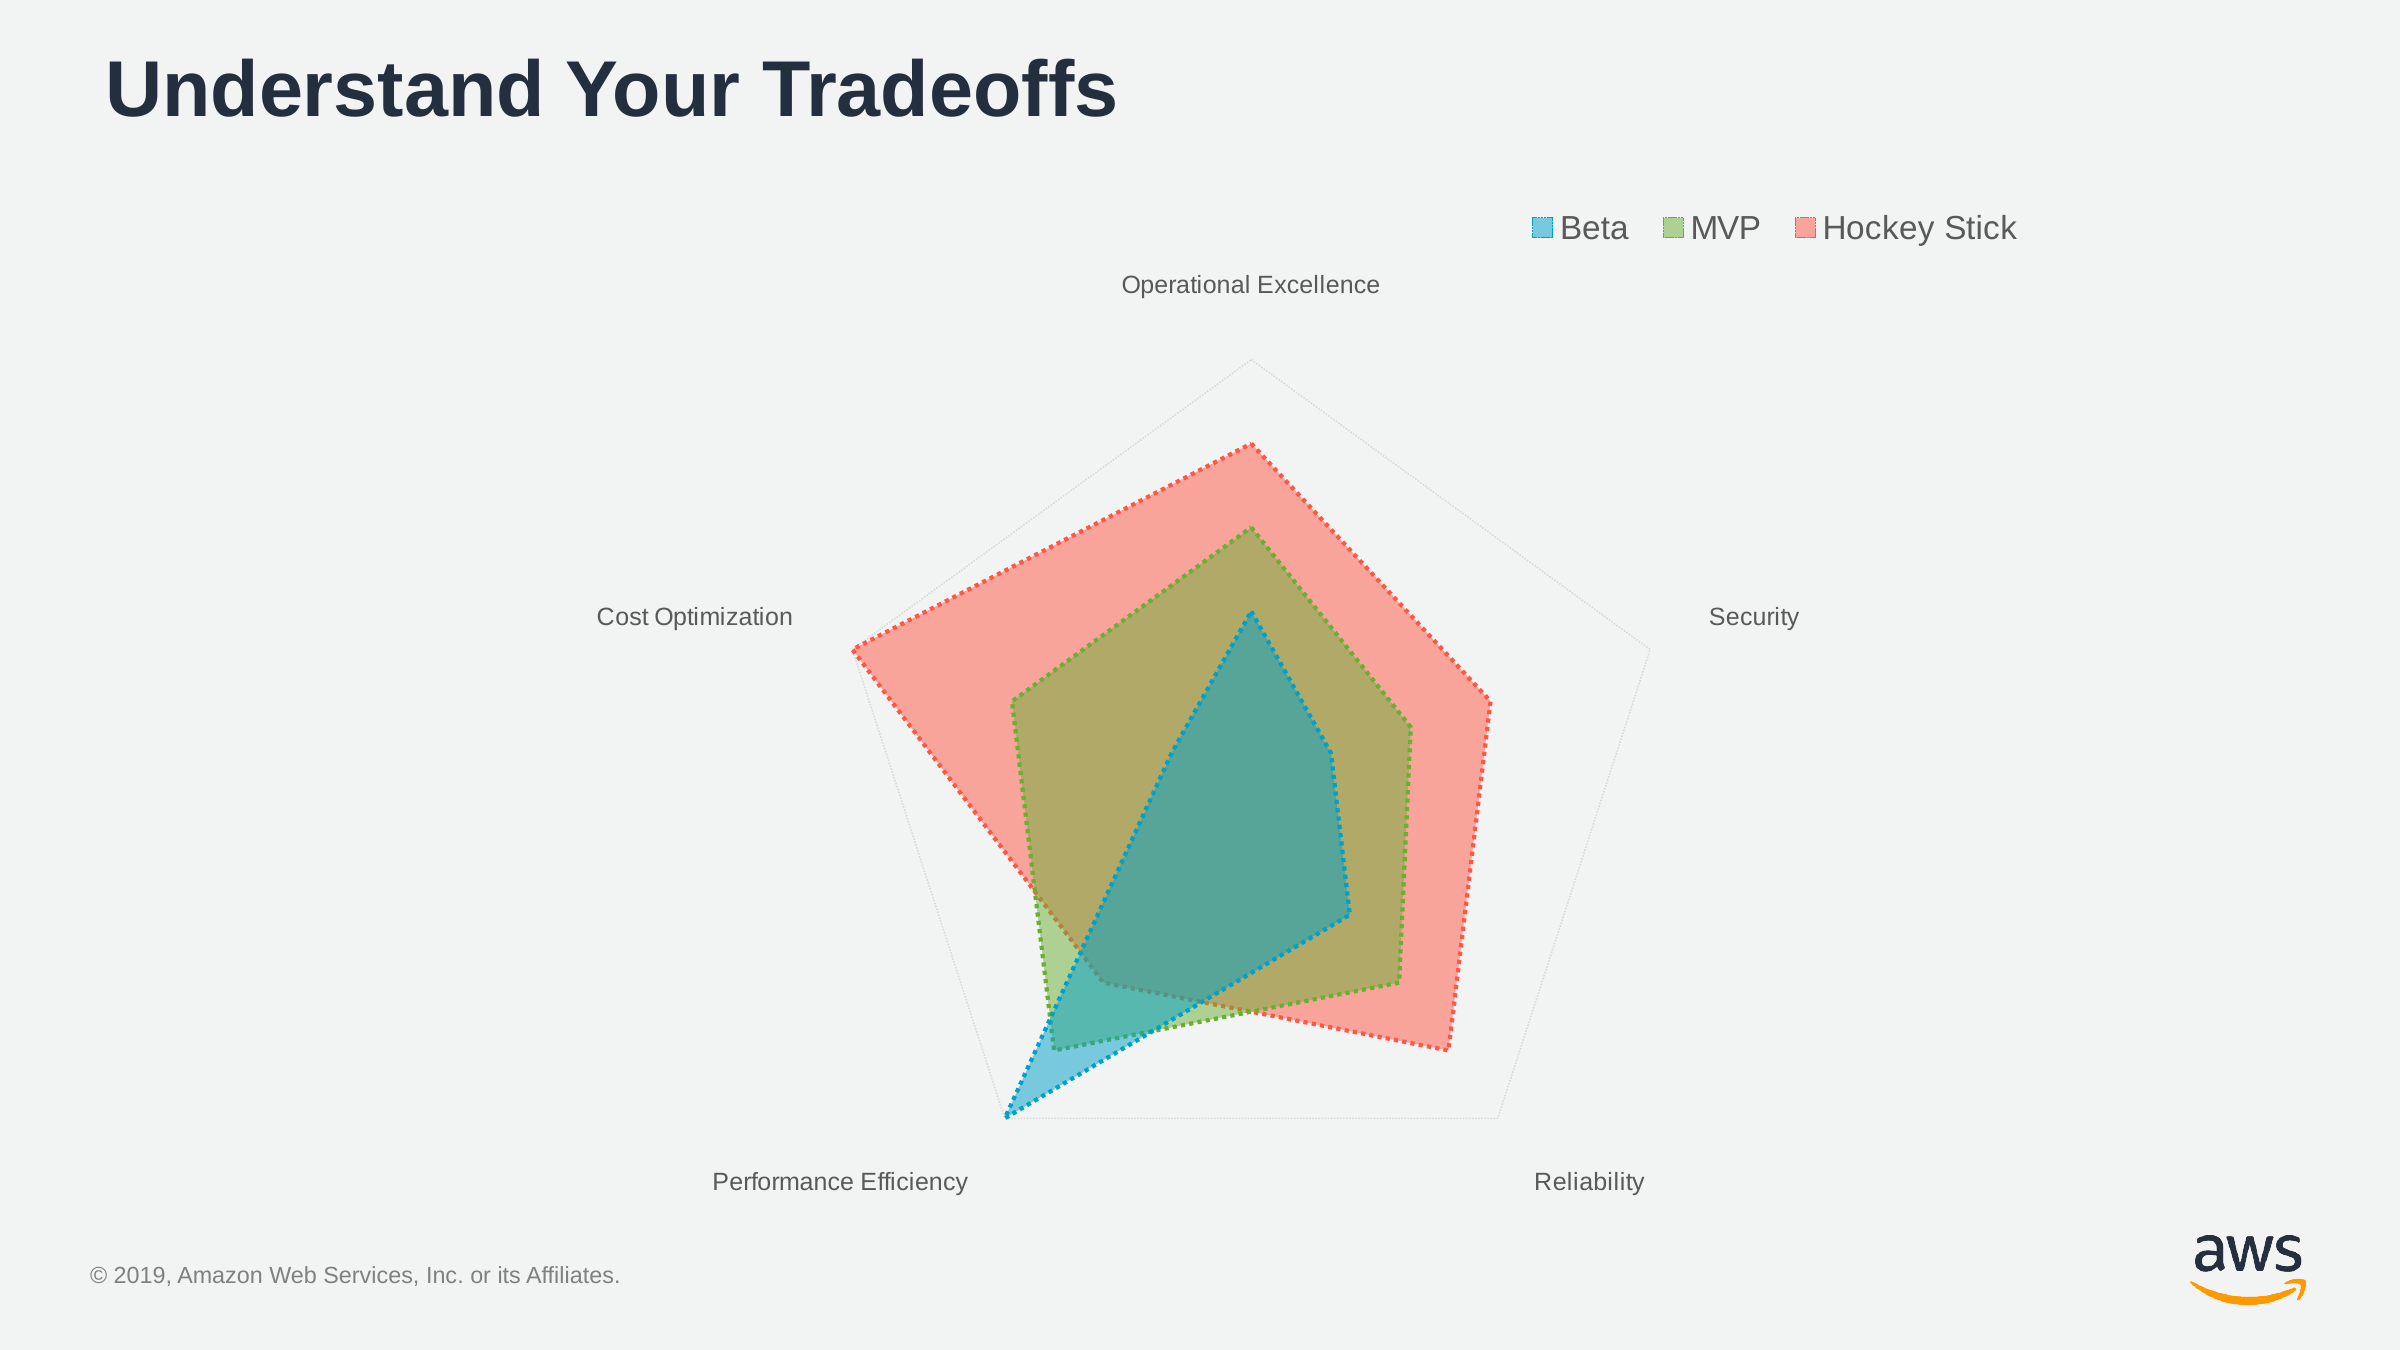

# Understand Your Tradeoffs

### Chart

| Category | Beta | MVP | Hockey Stick |
|---|---|---|---|
| Operational Excellence | 2.0 | 3.0 | 4.0 |
| Security | 1.0 | 2.0 | 3.0 |
| Reliability | 2.0 | 3.0 | 4.0 |
| Performance Efficiency | 5.0 | 4.0 | 3.0 |
| Cost Optimization | 1.0 | 3.0 | 5.0 |